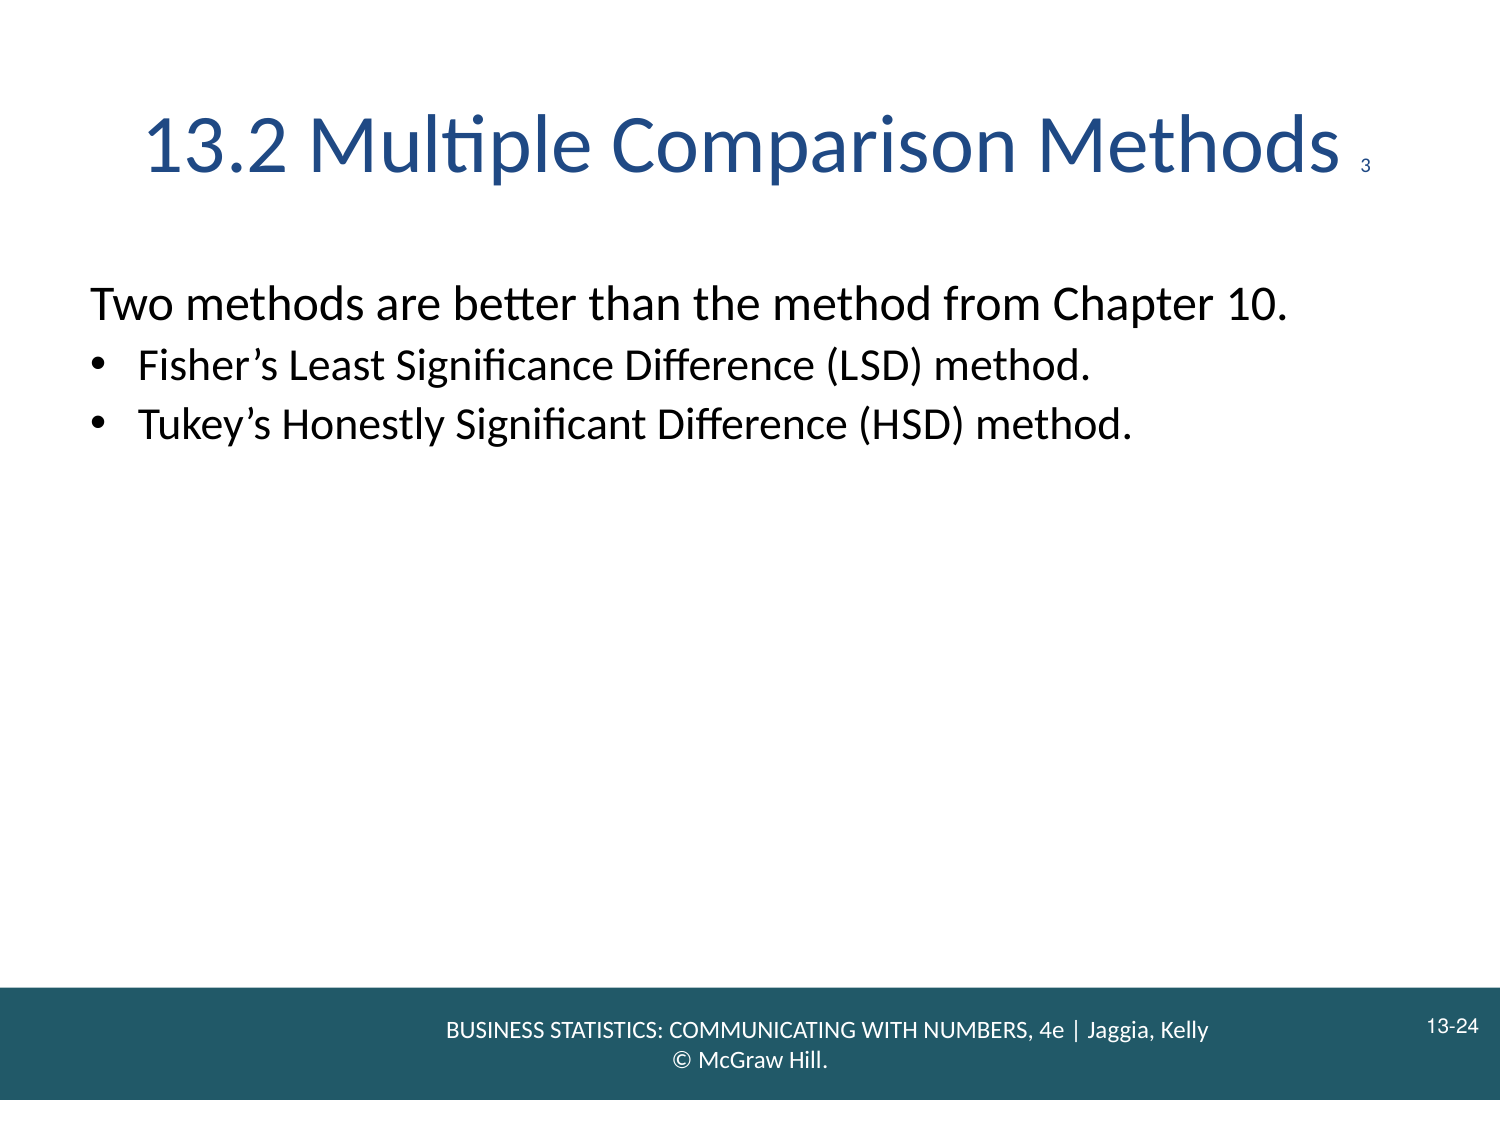

# 13.2 Multiple Comparison Methods 3
Two methods are better than the method from Chapter 10.
Fisher’s Least Significance Difference (L S D) method.
Tukey’s Honestly Significant Difference (H S D) method.